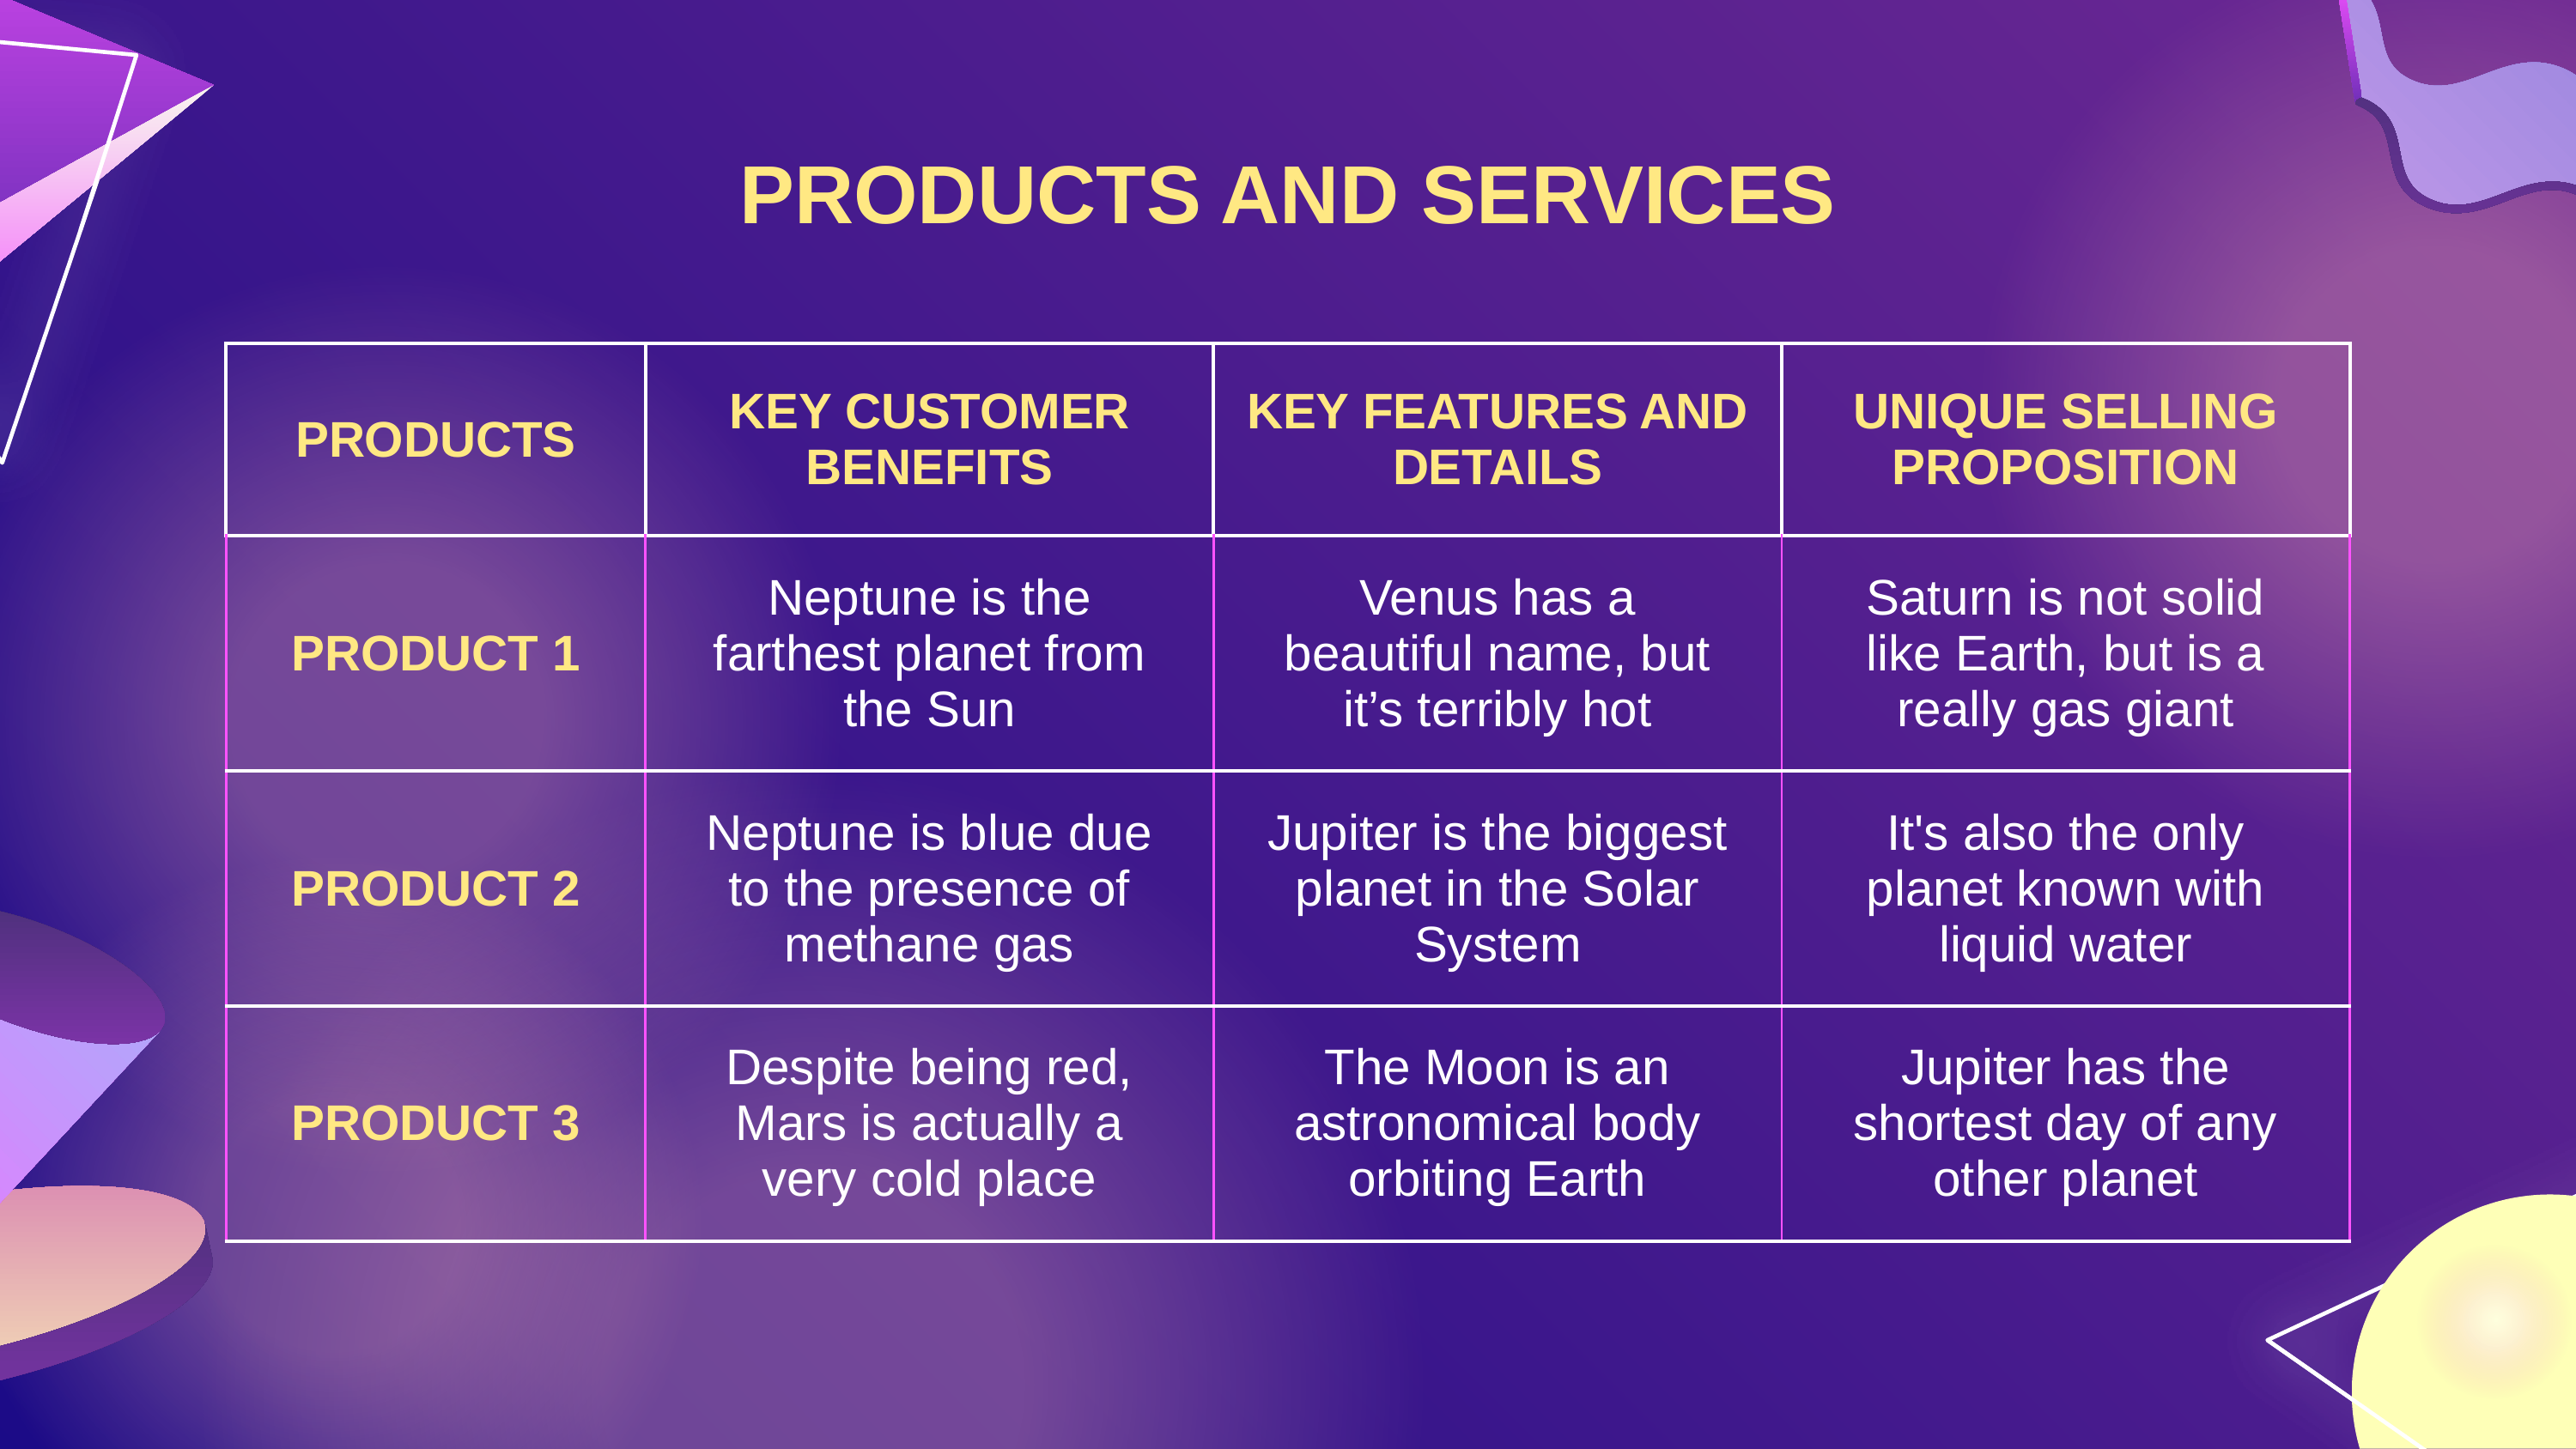

# PRODUCTS AND SERVICES
| PRODUCTS | KEY CUSTOMER BENEFITS | KEY FEATURES AND DETAILS | UNIQUE SELLING PROPOSITION |
| --- | --- | --- | --- |
| PRODUCT 1 | Neptune is the farthest planet from the Sun | Venus has a beautiful name, but it’s terribly hot | Saturn is not solid like Earth, but is a really gas giant |
| PRODUCT 2 | Neptune is blue due to the presence of methane gas | Jupiter is the biggest planet in the Solar System | It's also the only planet known with liquid water |
| PRODUCT 3 | Despite being red, Mars is actually a very cold place | The Moon is an astronomical body orbiting Earth | Jupiter has the shortest day of any other planet |